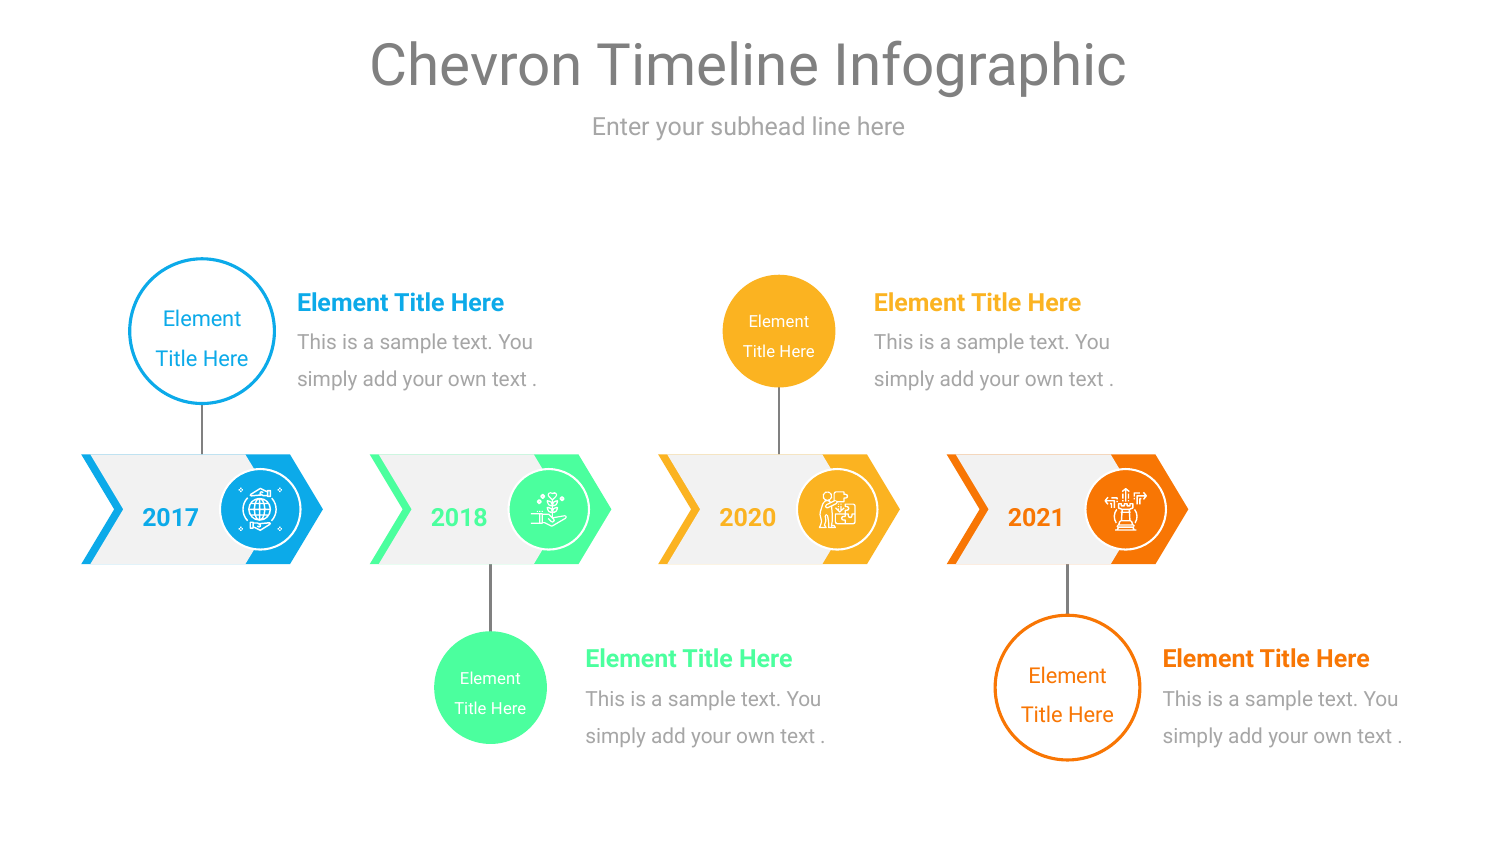

# Chevron Timeline Infographic
Enter your subhead line here
Element Title Here
Element Title Here
This is a sample text. You simply add your own text .
Element Title Here
This is a sample text. You simply add your own text .
Element Title Here

2017
2018
2020
2021

Element Title Here
Element Title Here
This is a sample text. You simply add your own text .
Element Title Here
This is a sample text. You simply add your own text .
Element Title Here